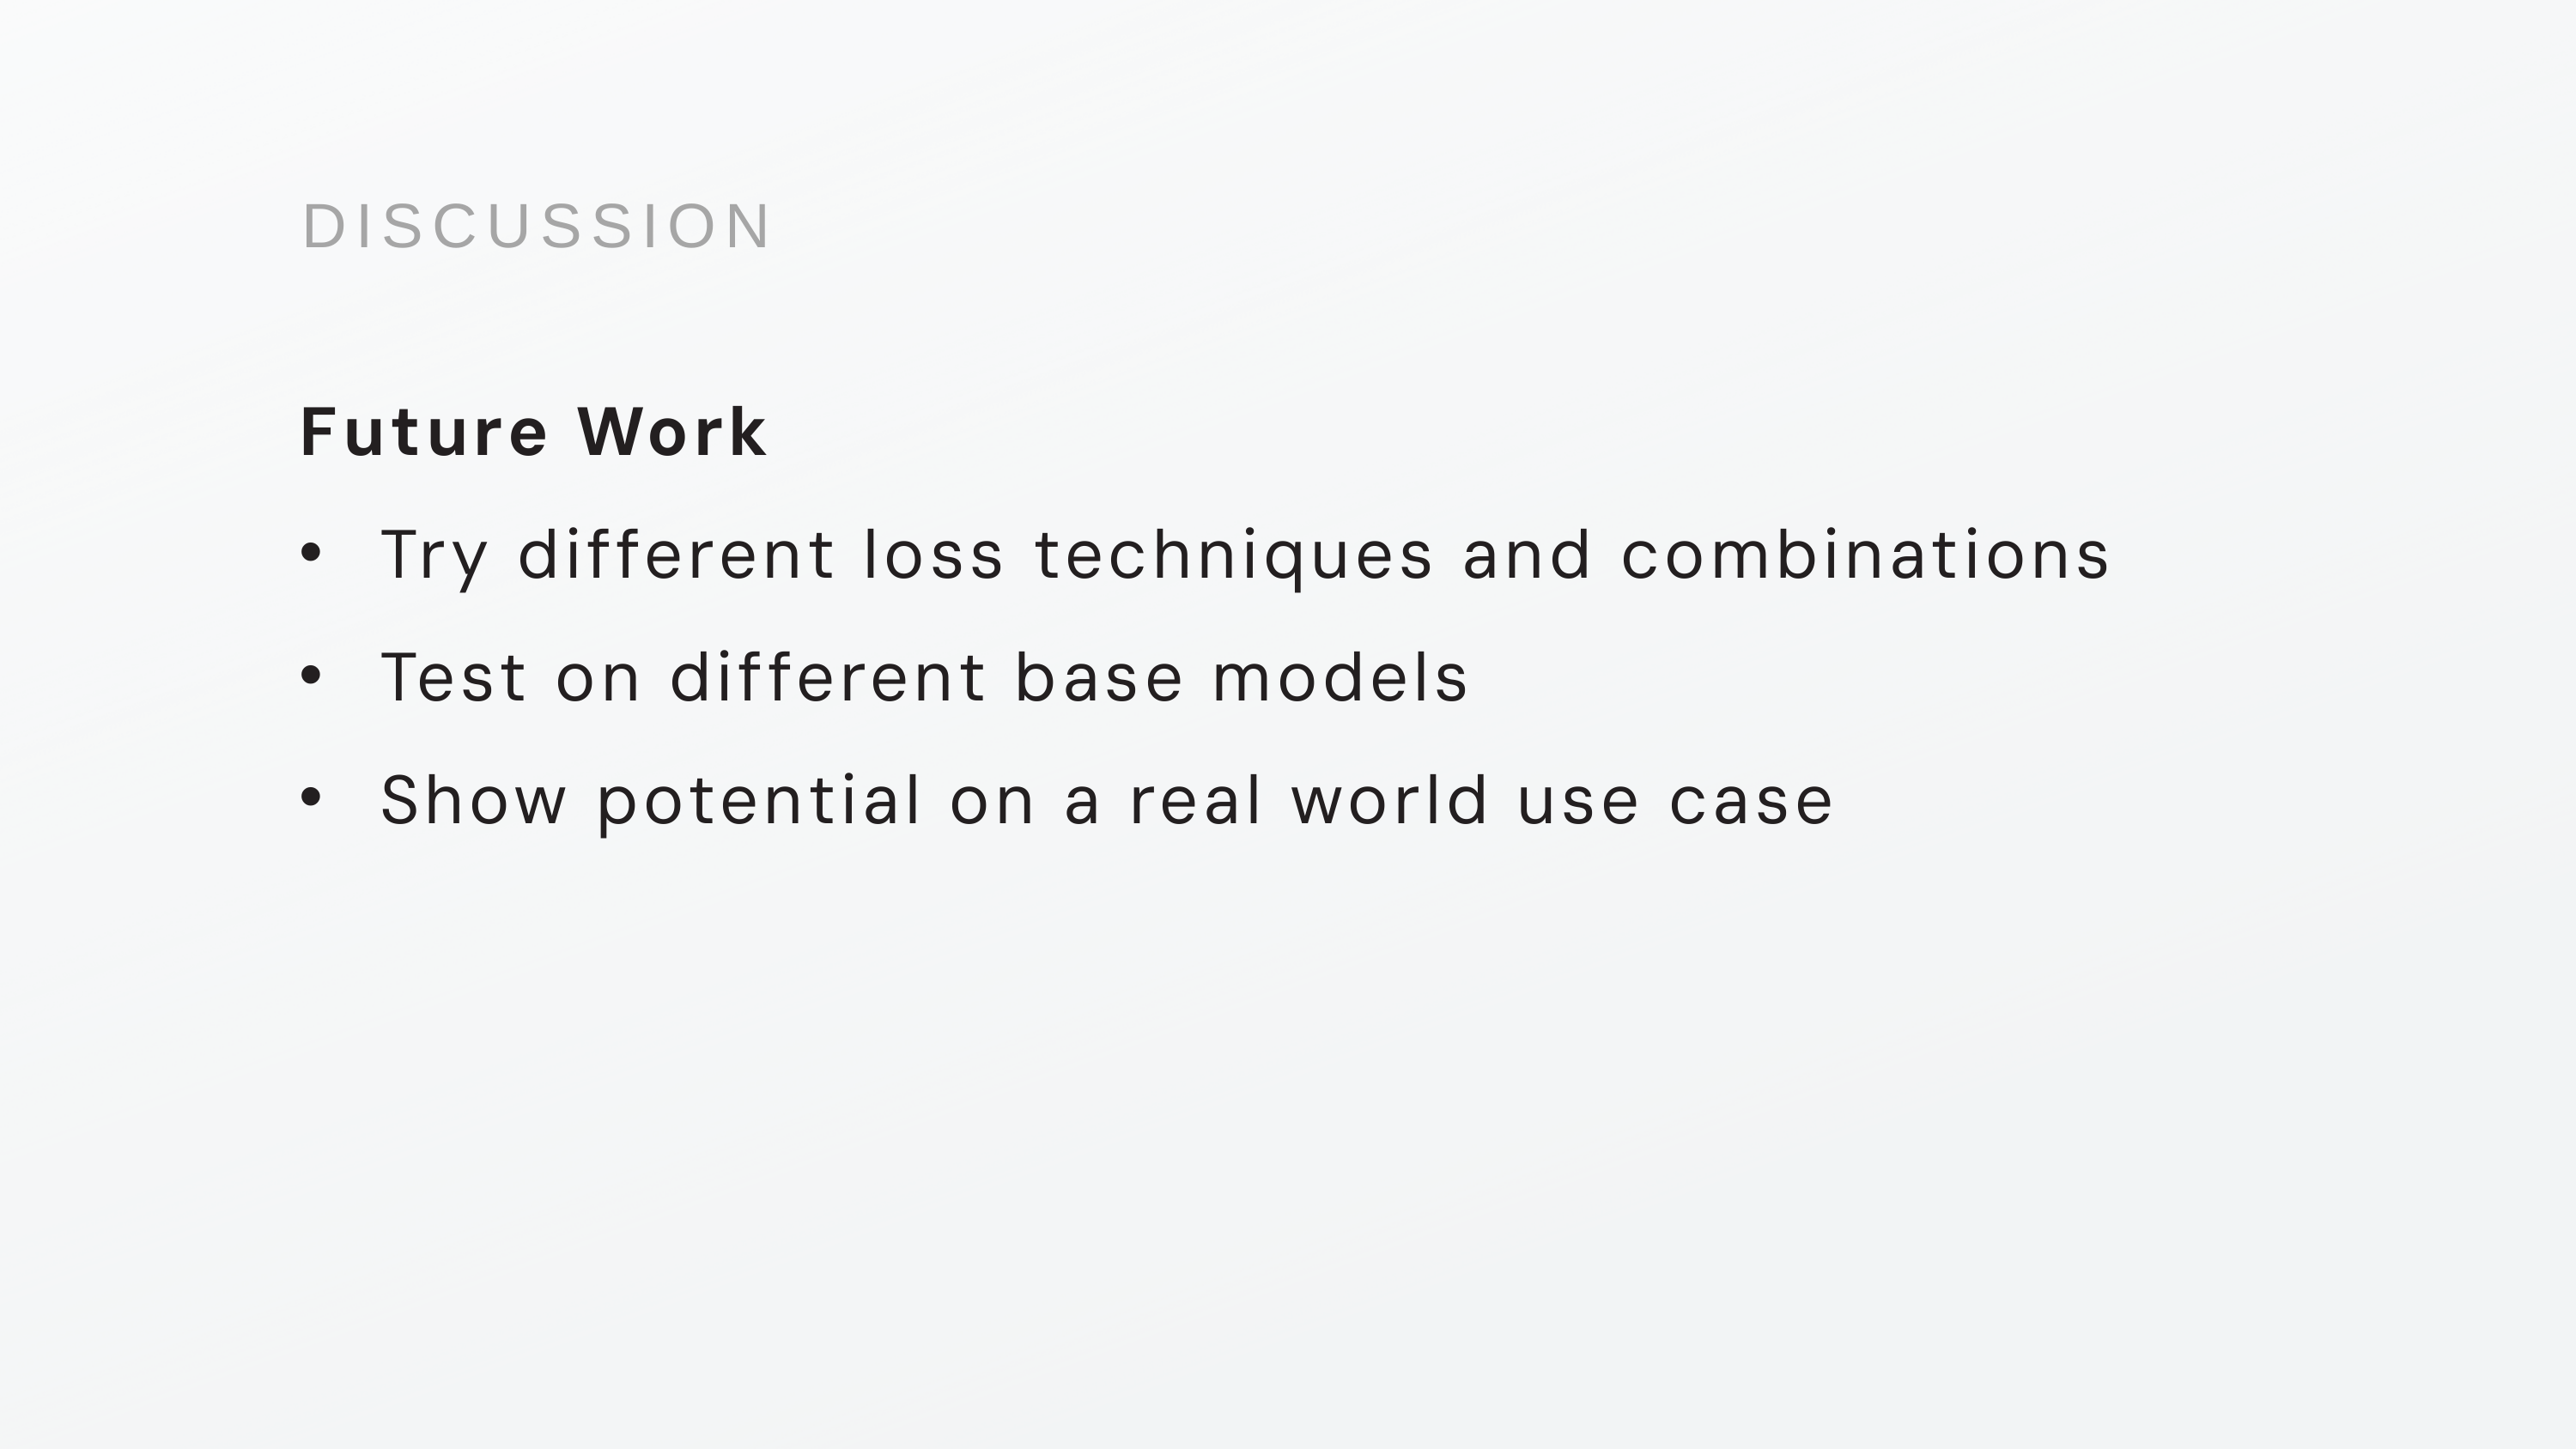

DISCUSSION
Future Work
Try different loss techniques and combinations
Test on different base models
Show potential on a real world use case